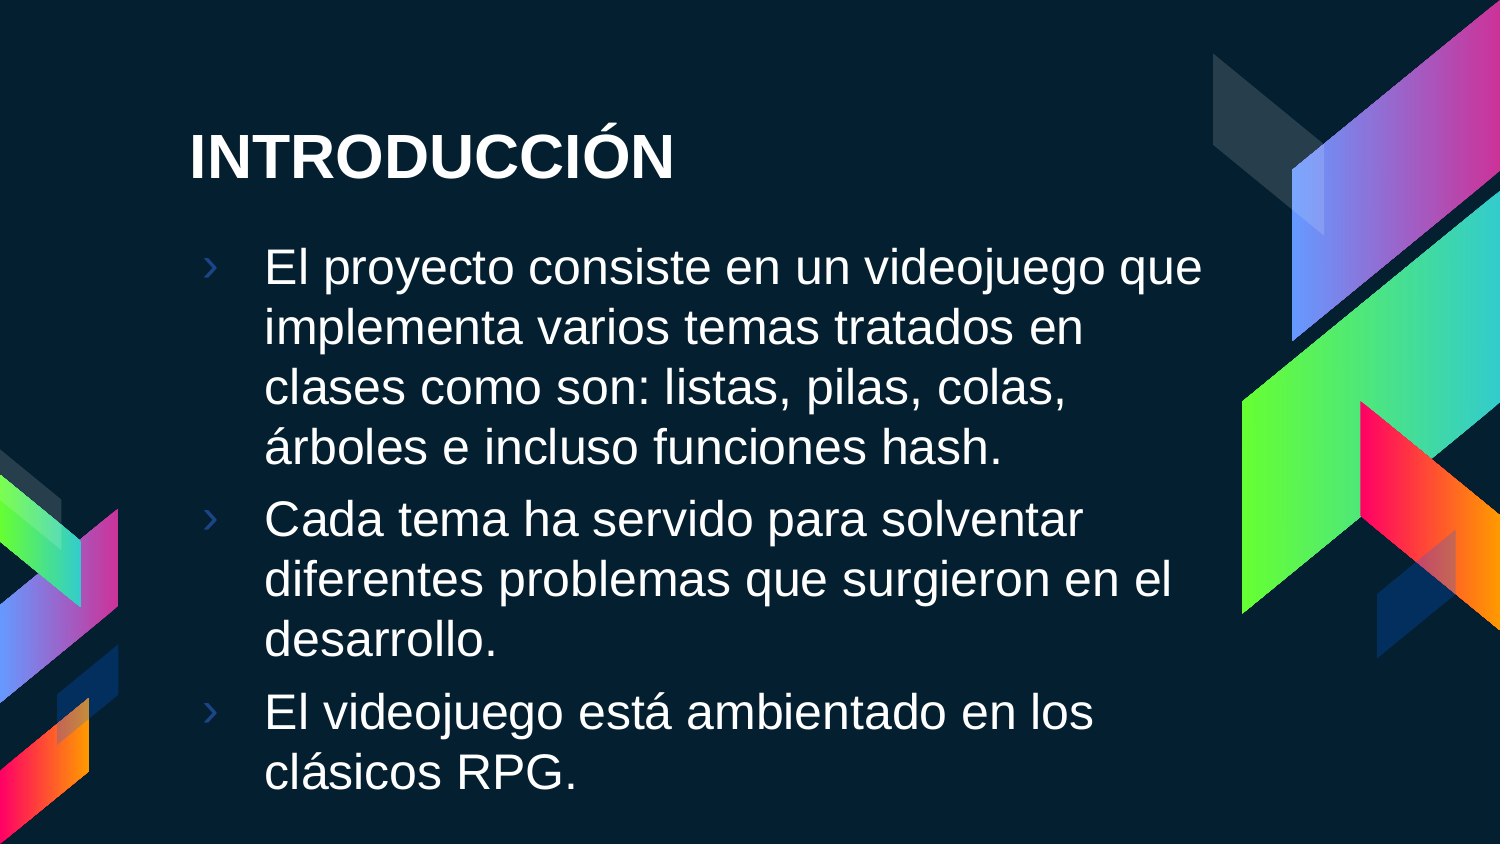

# INTRODUCCIÓN
El proyecto consiste en un videojuego que implementa varios temas tratados en clases como son: listas, pilas, colas, árboles e incluso funciones hash.
Cada tema ha servido para solventar diferentes problemas que surgieron en el desarrollo.
El videojuego está ambientado en los clásicos RPG.